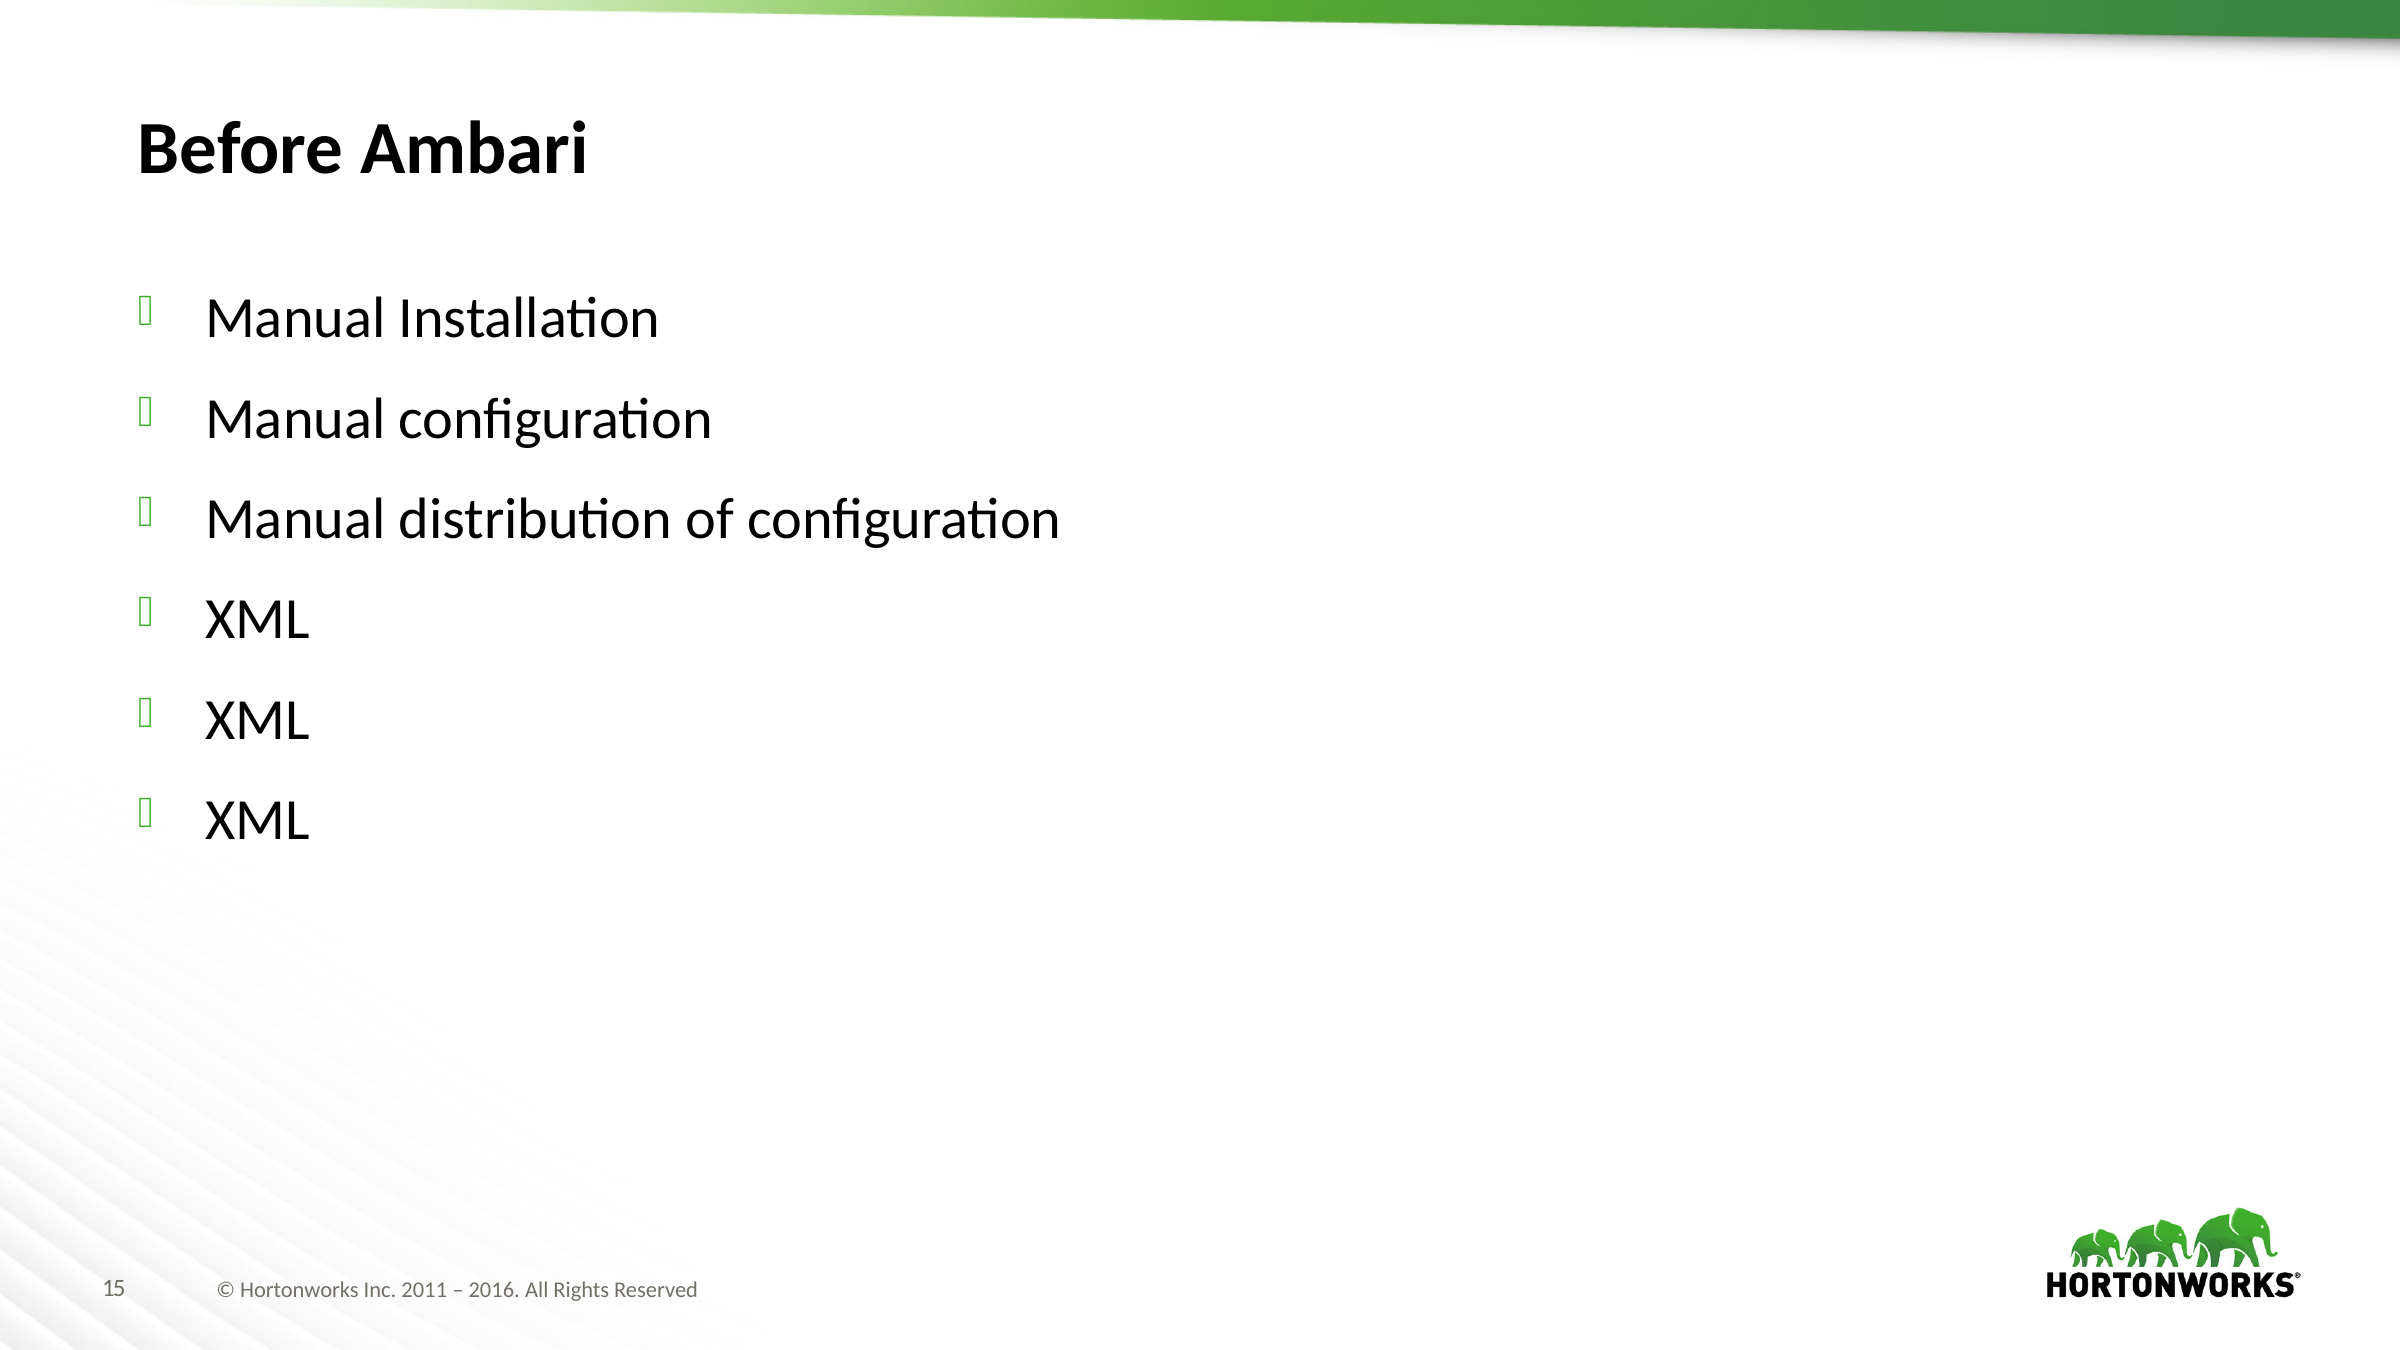

# Before Ambari
Manual Installation
Manual configuration
Manual distribution of configuration
XML
XML
XML